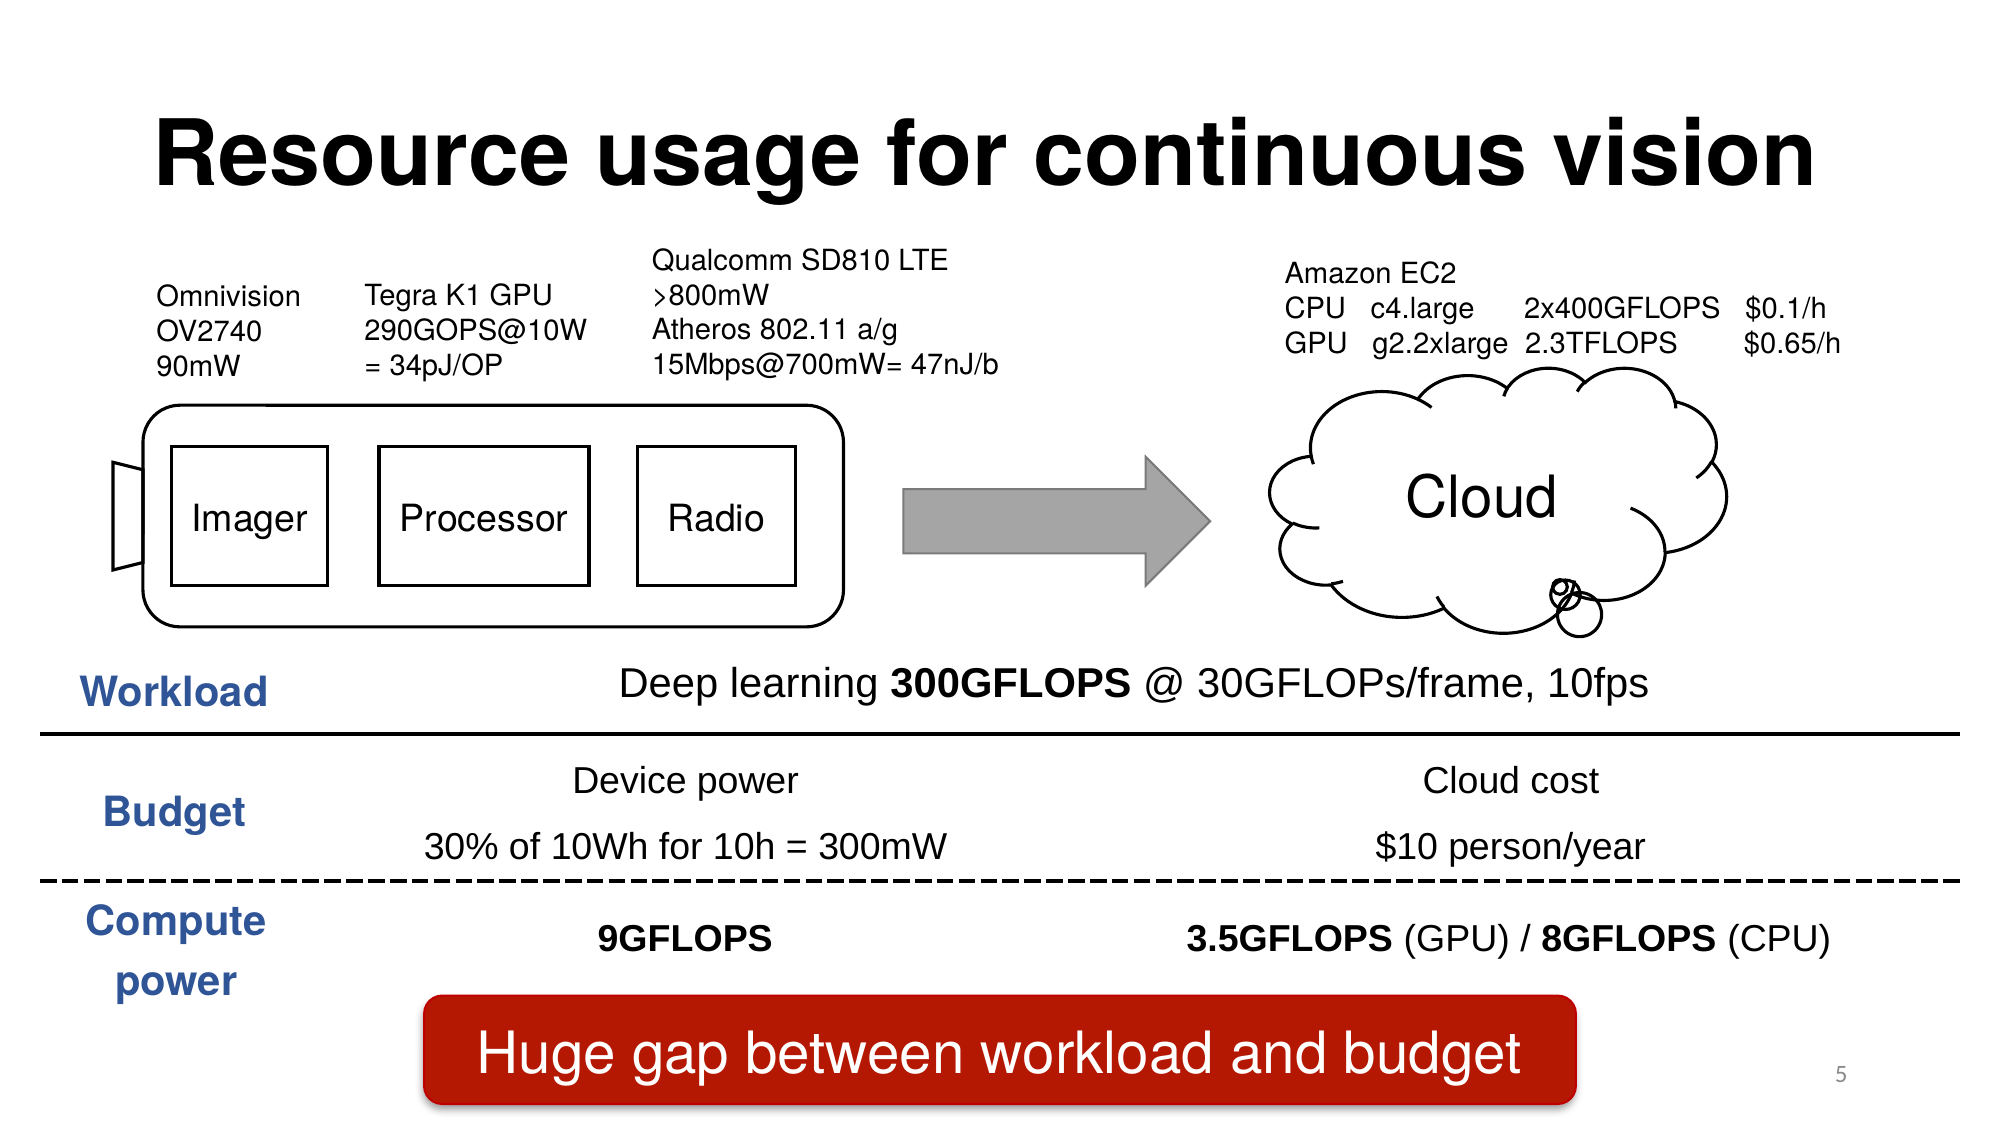

# Resource usage for continuous vision
Qualcomm SD810 LTE
>800mW
Atheros 802.11 a/g
15Mbps@700mW= 47nJ/b
Amazon EC2
CPU   c4.large      2x400GFLOPS   $0.1/h
GPU   g2.2xlarge  2.3TFLOPS        $0.65/h
Tegra K1 GPU
290GOPS@10W
= 34pJ/OP
Omnivision
OV2740
90mW
Cloud

Imager
Processor
Radio

| Workload | Deep learning 300GFLOPS @ 30GFLOPs/frame, 10fps |
| --- | --- |
| Budget | Device power | Cloud cost |
| --- | --- | --- |
|  | 30% of 10Wh for 10h = 300mW | $10 person/year |
| Compute power | 9GFLOPS | 3.5GFLOPS (GPU) / 8GFLOPS (CPU) |
| --- | --- | --- |
Huge gap between workload and budget
5